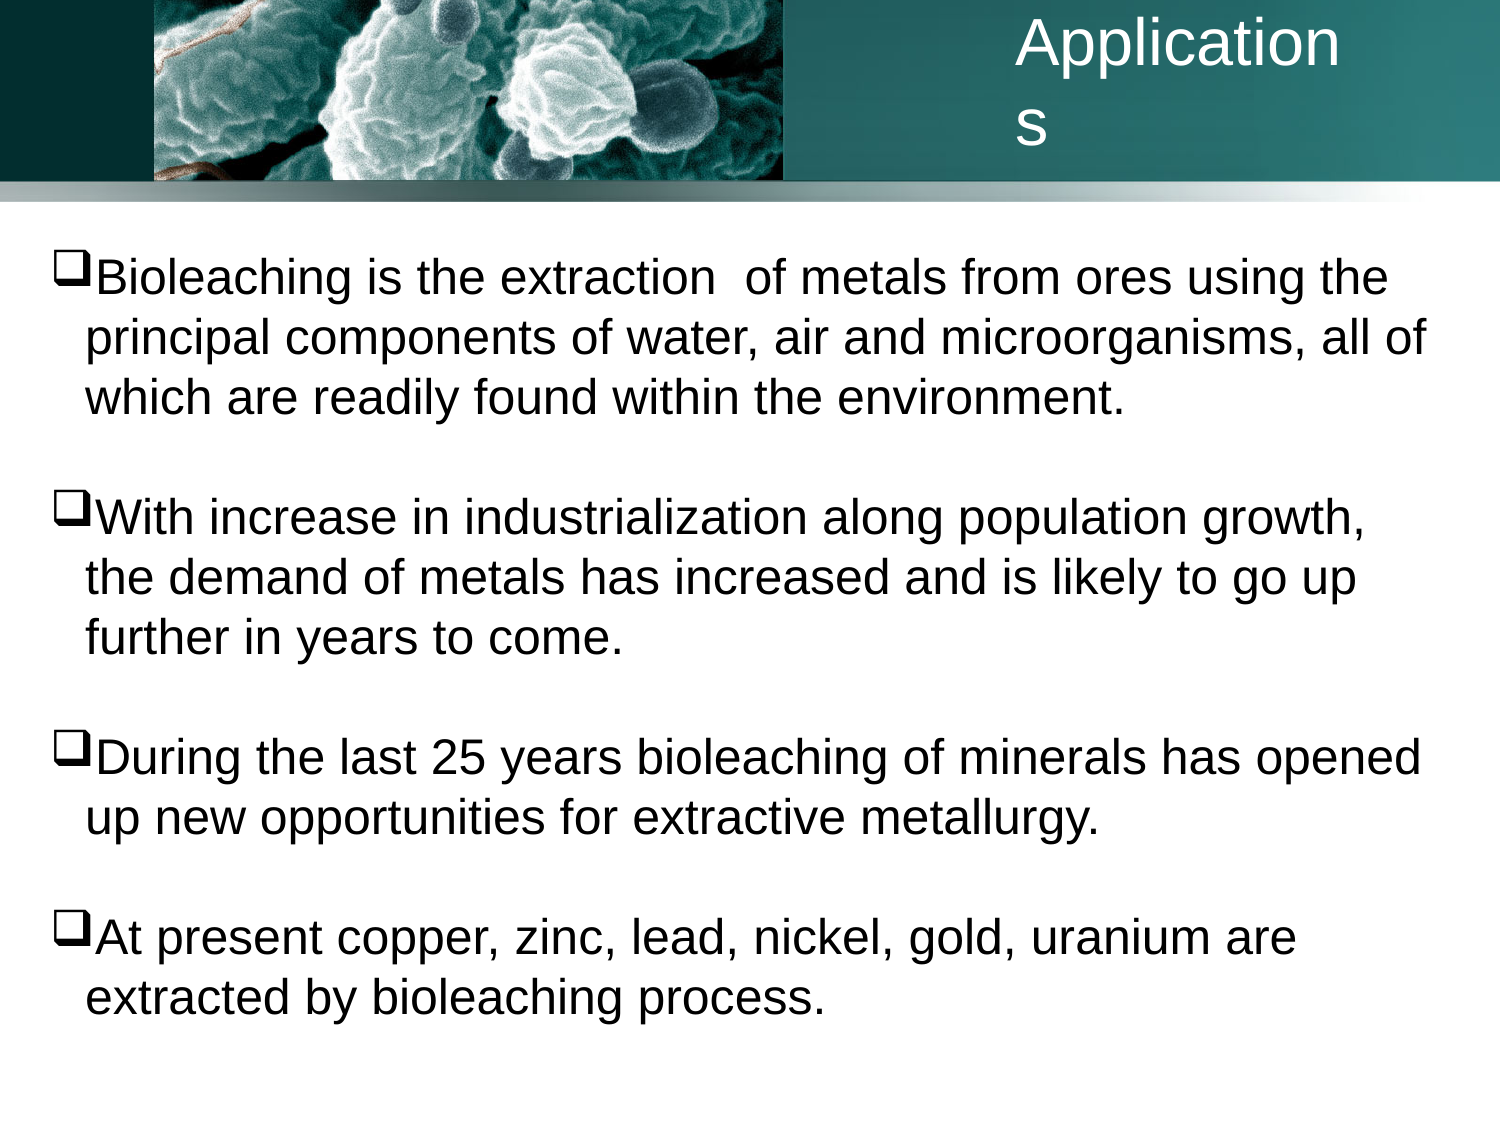

# Applications
Bioleaching is the extraction  of metals from ores using the principal components of water, air and microorganisms, all of which are readily found within the environment.

With increase in industrialization along population growth, the demand of metals has increased and is likely to go up further in years to come.

During the last 25 years bioleaching of minerals has opened up new opportunities for extractive metallurgy.

At present copper, zinc, lead, nickel, gold, uranium are extracted by bioleaching process.